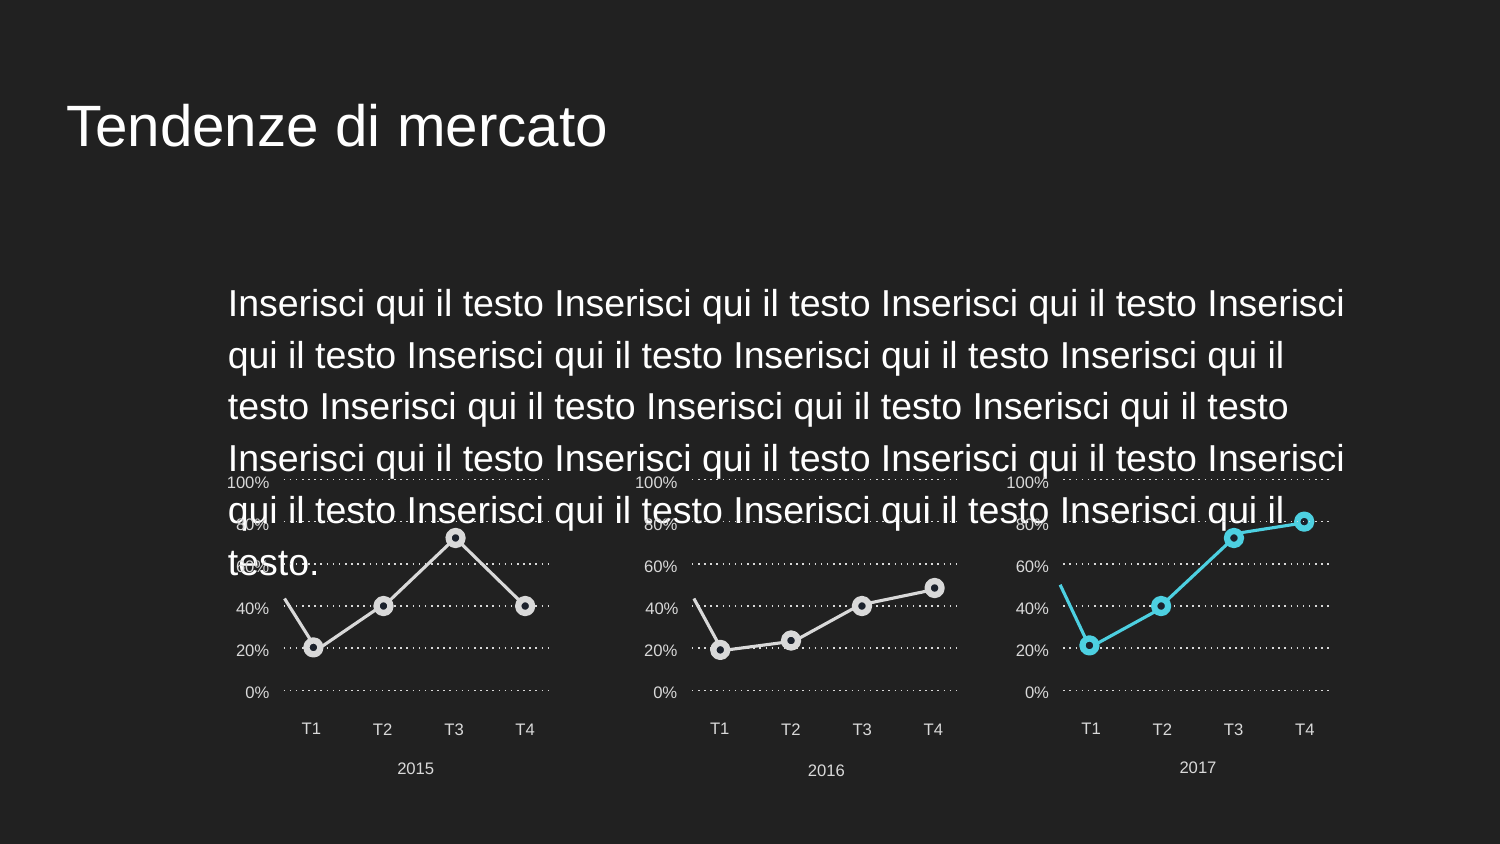

# Tendenze di mercato
Inserisci qui il testo Inserisci qui il testo Inserisci qui il testo Inserisci qui il testo Inserisci qui il testo Inserisci qui il testo Inserisci qui il testo Inserisci qui il testo Inserisci qui il testo Inserisci qui il testo Inserisci qui il testo Inserisci qui il testo Inserisci qui il testo Inserisci qui il testo Inserisci qui il testo Inserisci qui il testo Inserisci qui il testo.
100%
80%

60%
40%

20%

0%
T1
T2
T3
T4
2015
100%
80%
60%
40%

20%

0%
T1
T2
T3
T4
2016

100%
80%

60%
40%

20%

0%
T1
T2
T3
T4
2017